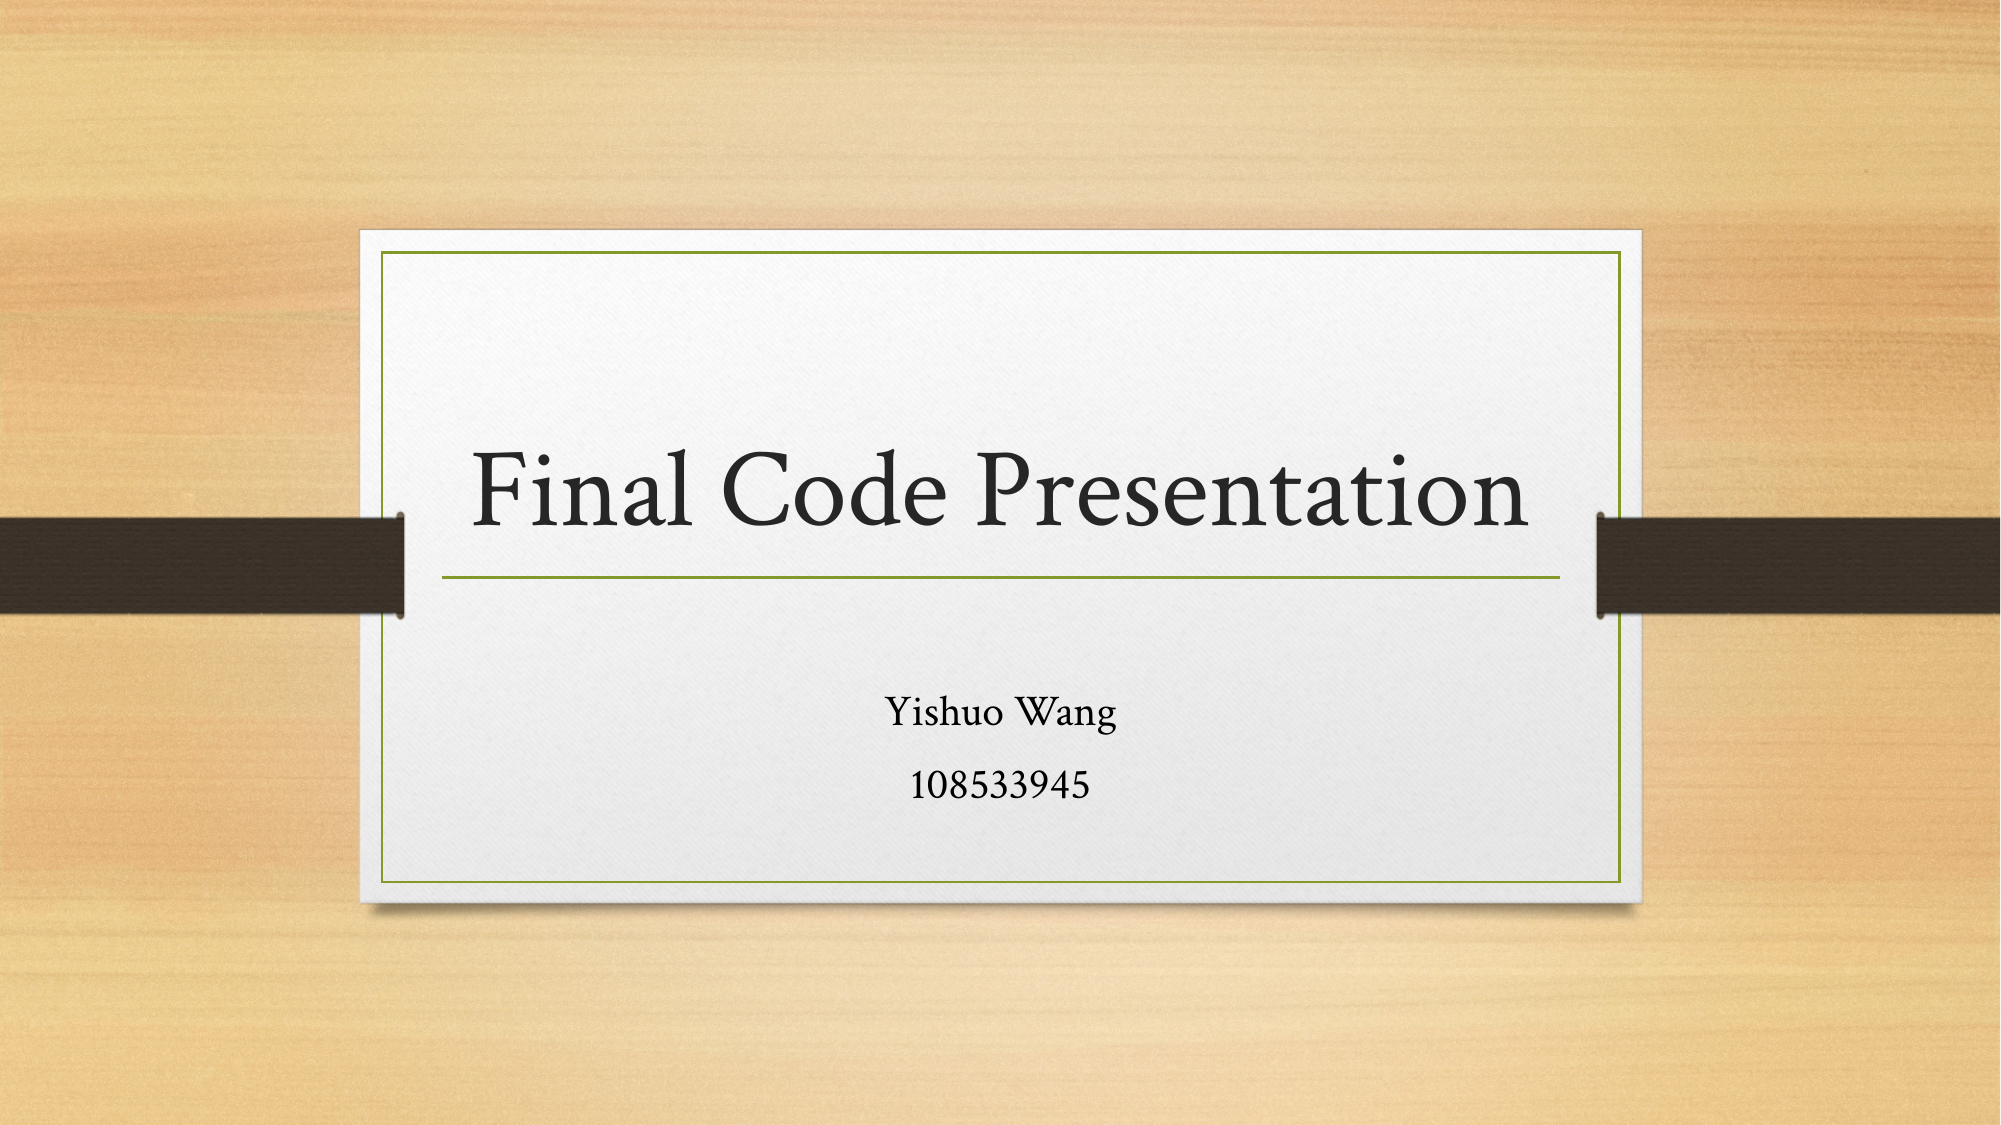

# Final Code Presentation

Yishuo Wang
108533945